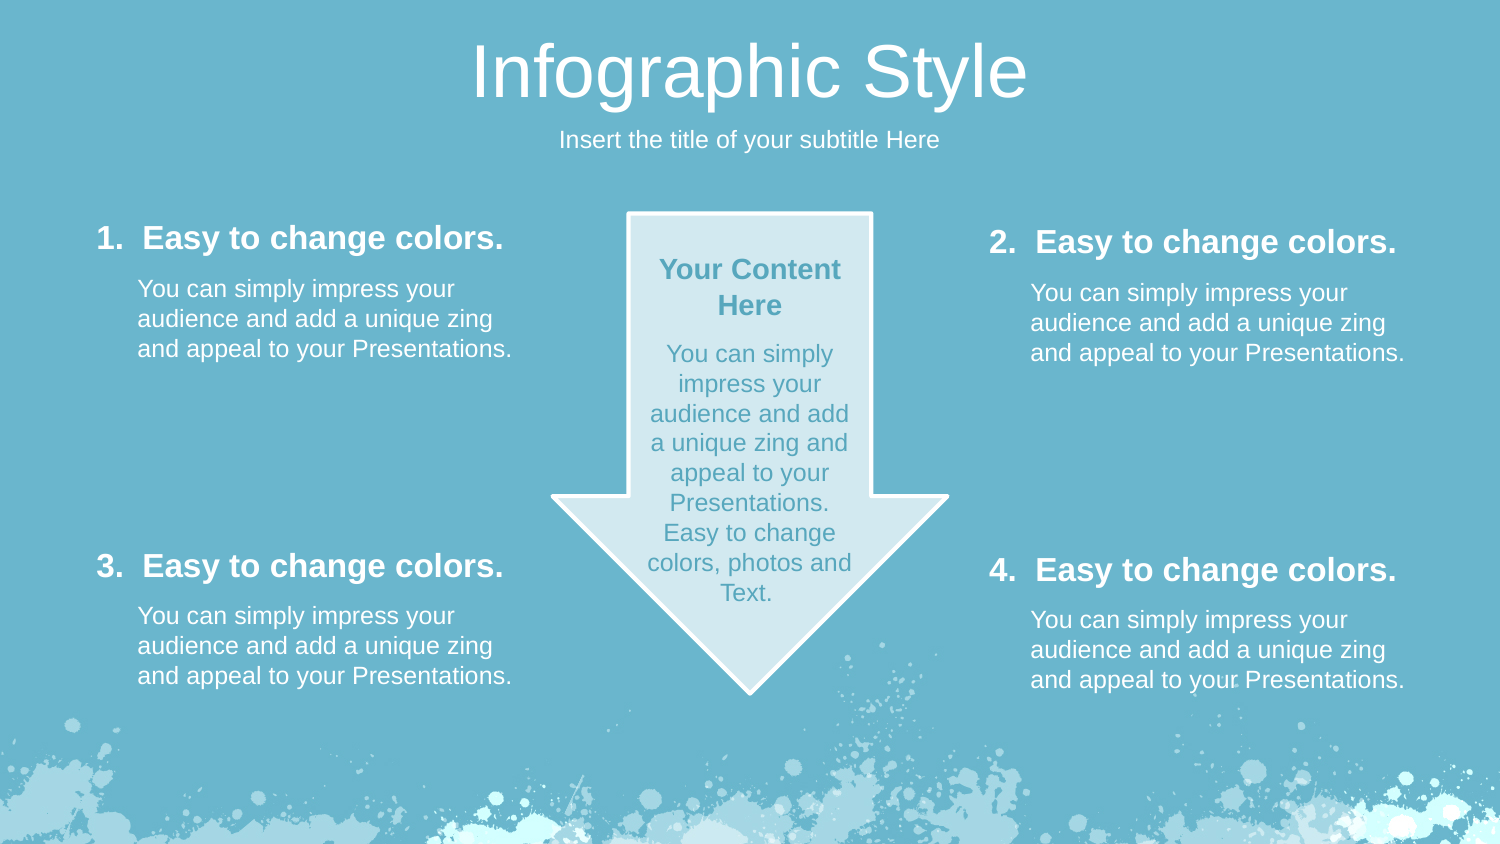

Infographic Style
Insert the title of your subtitle Here
1.  Easy to change colors.
You can simply impress your audience and add a unique zing and appeal to your Presentations.

2.  Easy to change colors.
You can simply impress your audience and add a unique zing and appeal to your Presentations.
Your Content Here
You can simply impress your audience and add a unique zing and appeal to your Presentations.
Easy to change colors, photos and Text.
3.  Easy to change colors.
You can simply impress your audience and add a unique zing and appeal to your Presentations.
4.  Easy to change colors.
You can simply impress your audience and add a unique zing and appeal to your Presentations.